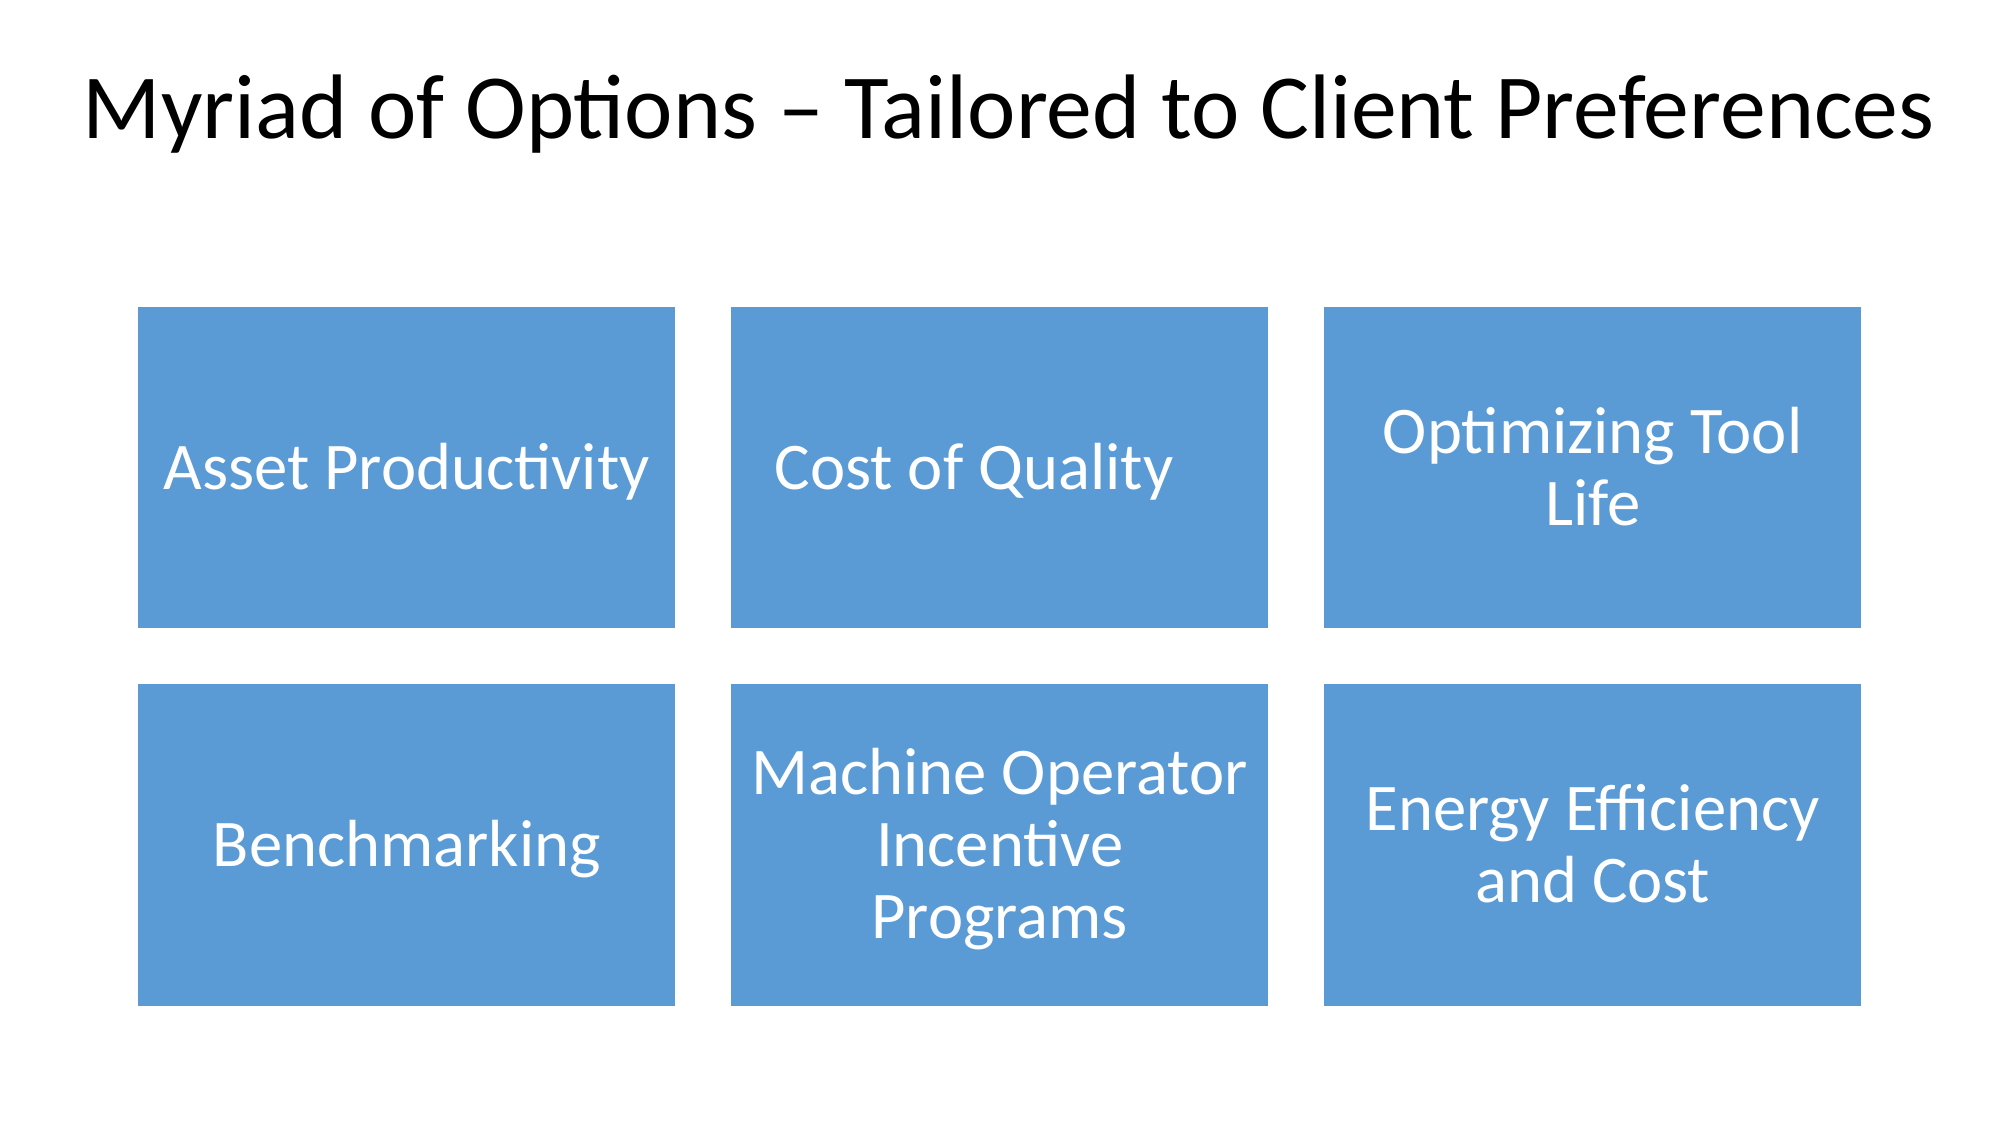

# Myriad of Options – Tailored to Client Preferences
Asset Productivity
Cost of Quality
Optimizing Tool Life
Benchmarking
Machine Operator Incentive Programs
Energy Efficiency and Cost